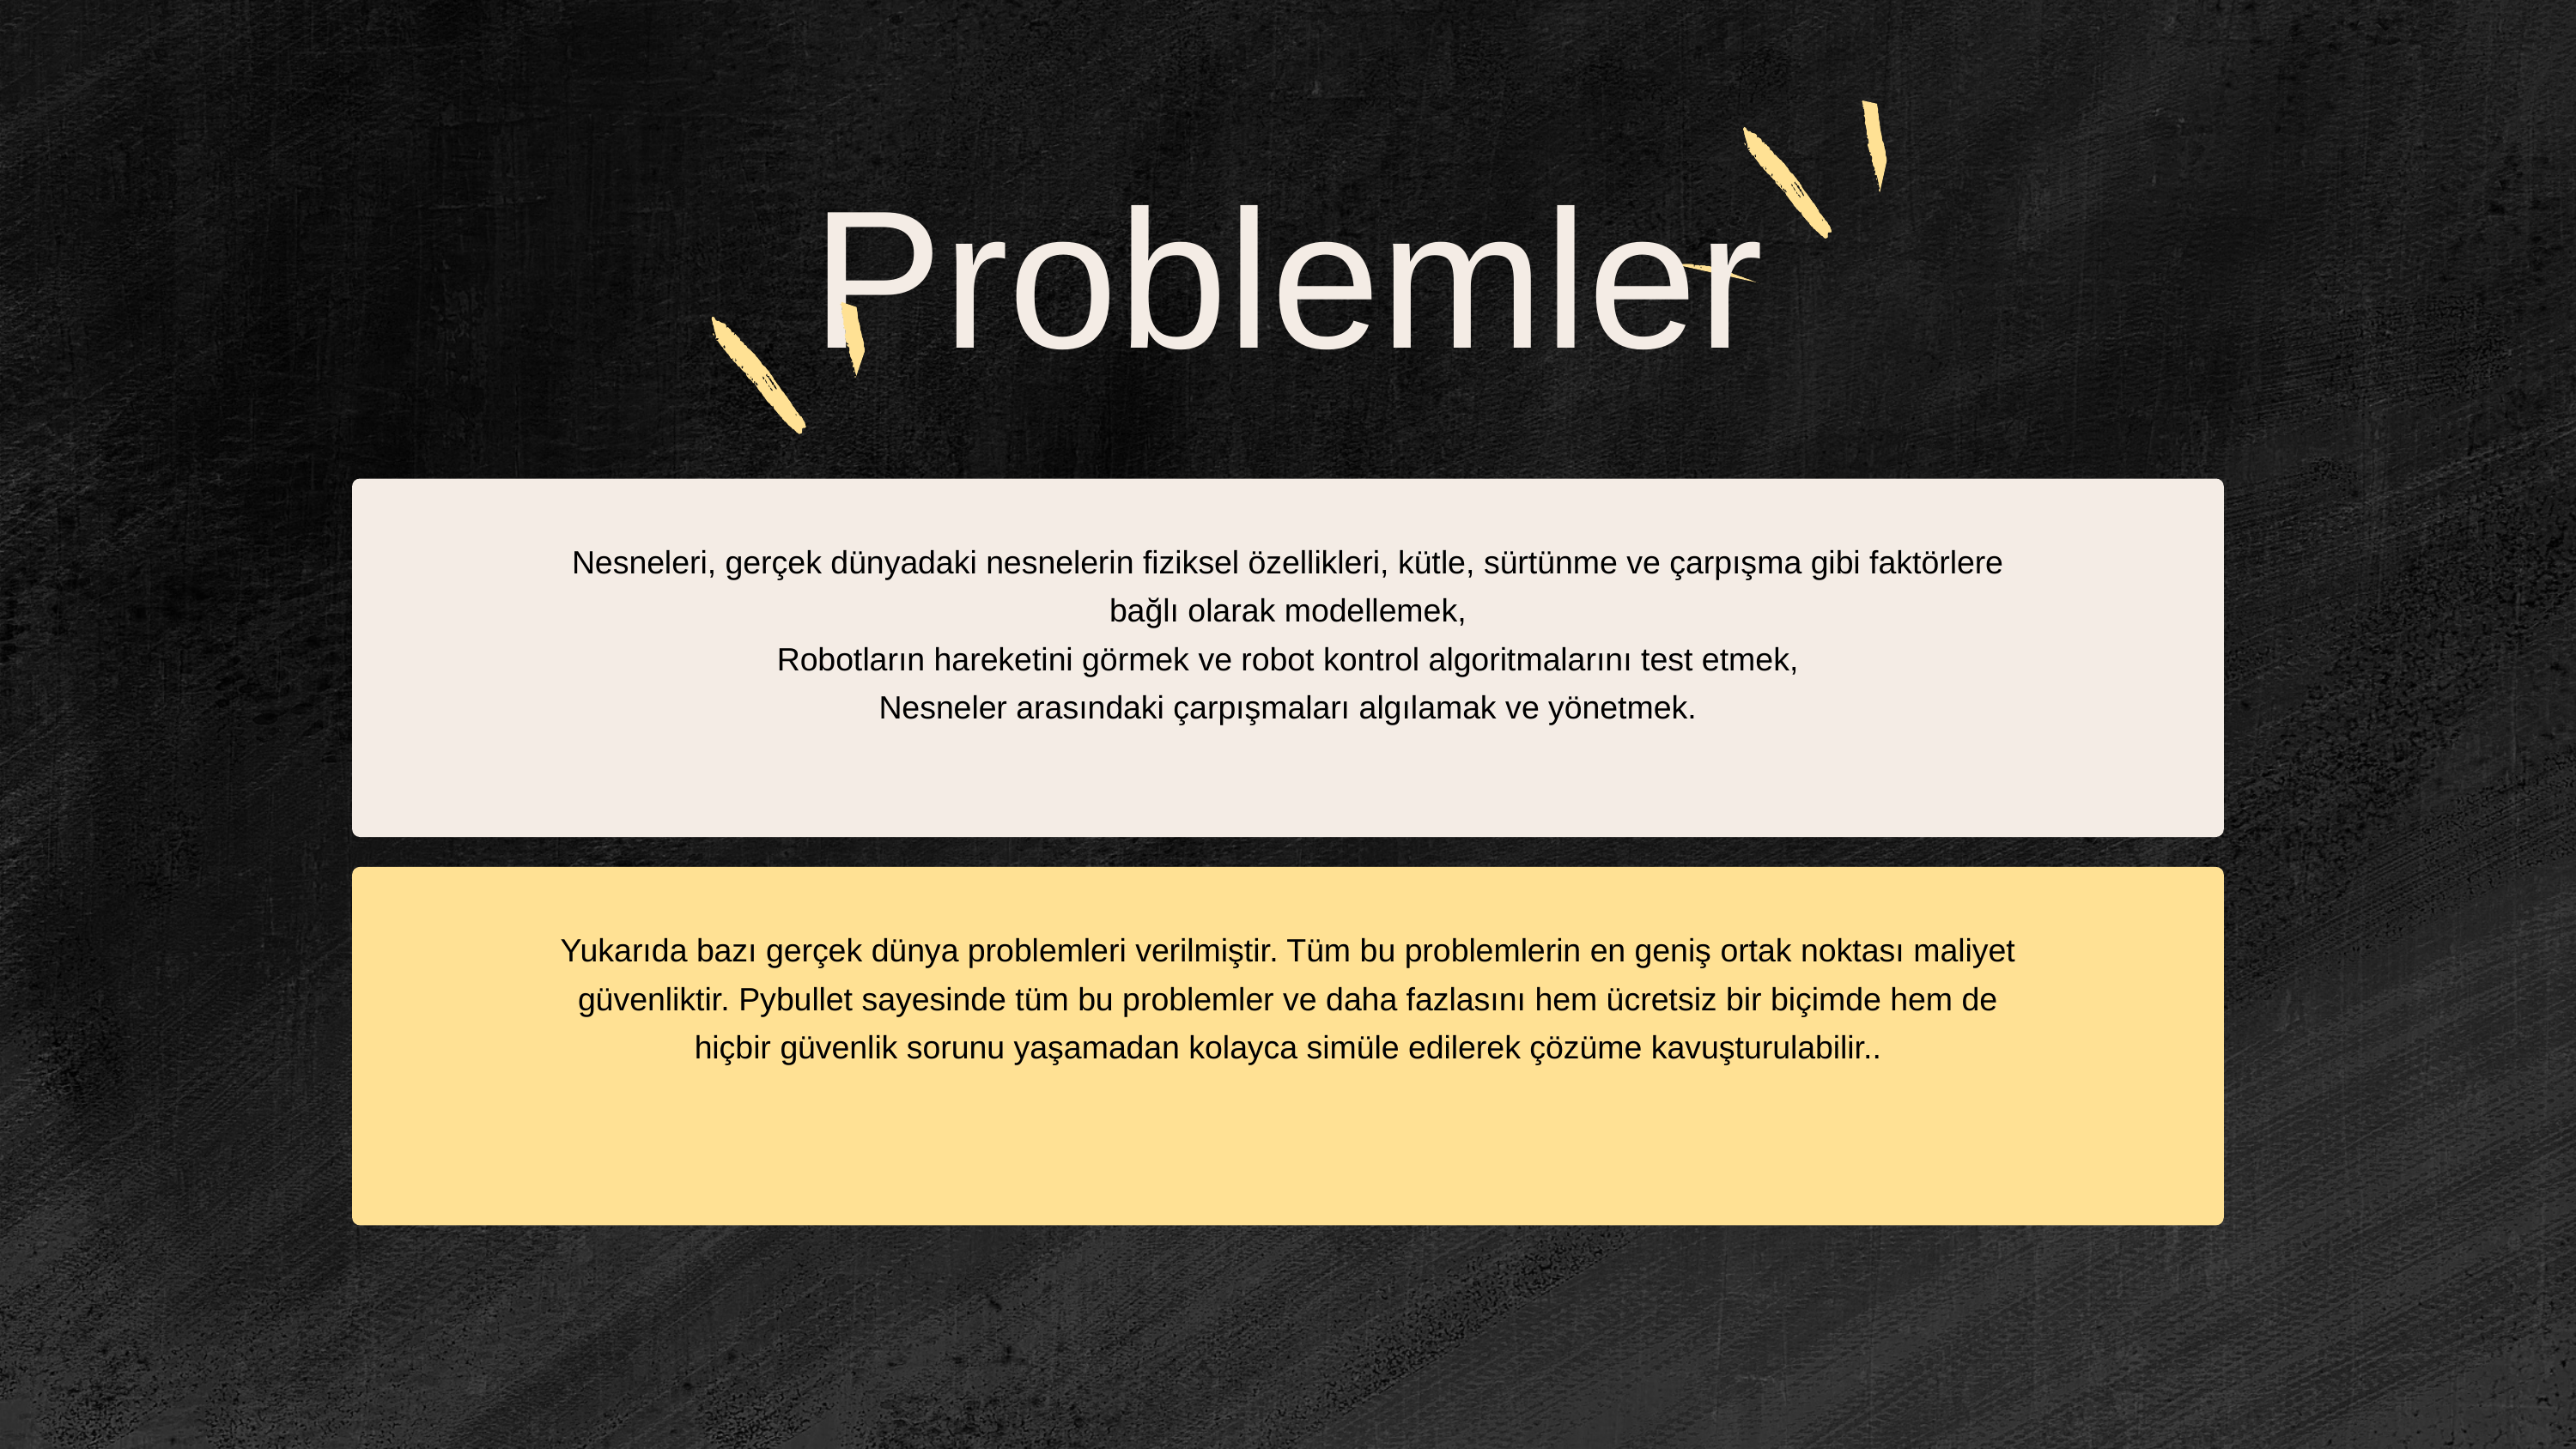

Problemler

Nesneleri, gerçek dünyadaki nesnelerin fiziksel özellikleri, kütle, sürtünme ve çarpışma gibi faktörlere bağlı olarak modellemek,
Robotların hareketini görmek ve robot kontrol algoritmalarını test etmek,
Nesneler arasındaki çarpışmaları algılamak ve yönetmek.

Yukarıda bazı gerçek dünya problemleri verilmiştir. Tüm bu problemlerin en geniş ortak noktası maliyet güvenliktir. Pybullet sayesinde tüm bu problemler ve daha fazlasını hem ücretsiz bir biçimde hem de hiçbir güvenlik sorunu yaşamadan kolayca simüle edilerek çözüme kavuşturulabilir..